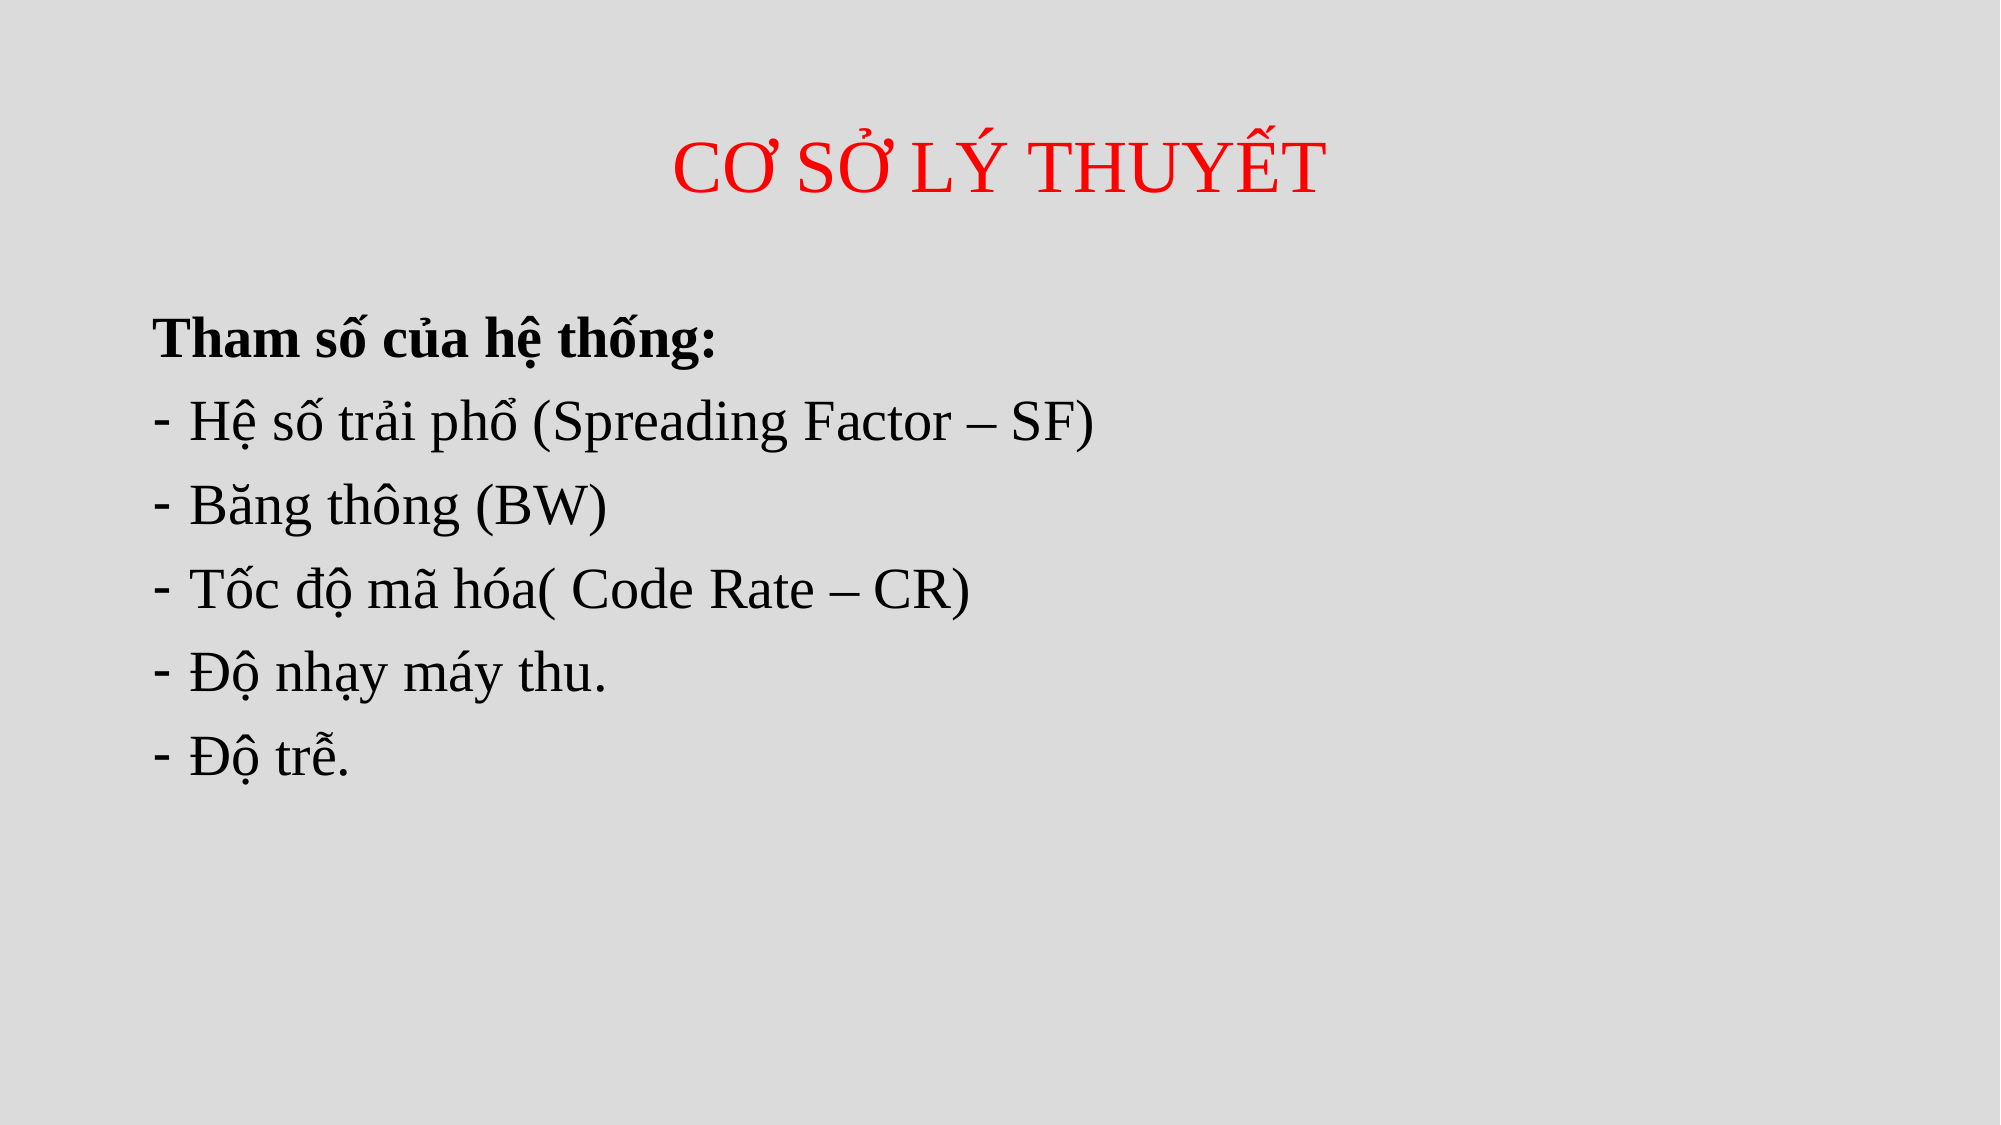

# CƠ SỞ LÝ THUYẾT
Tham số của hệ thống:
Hệ số trải phổ (Spreading Factor – SF)
Băng thông (BW)
Tốc độ mã hóa( Code Rate – CR)
Độ nhạy máy thu.
Độ trễ.